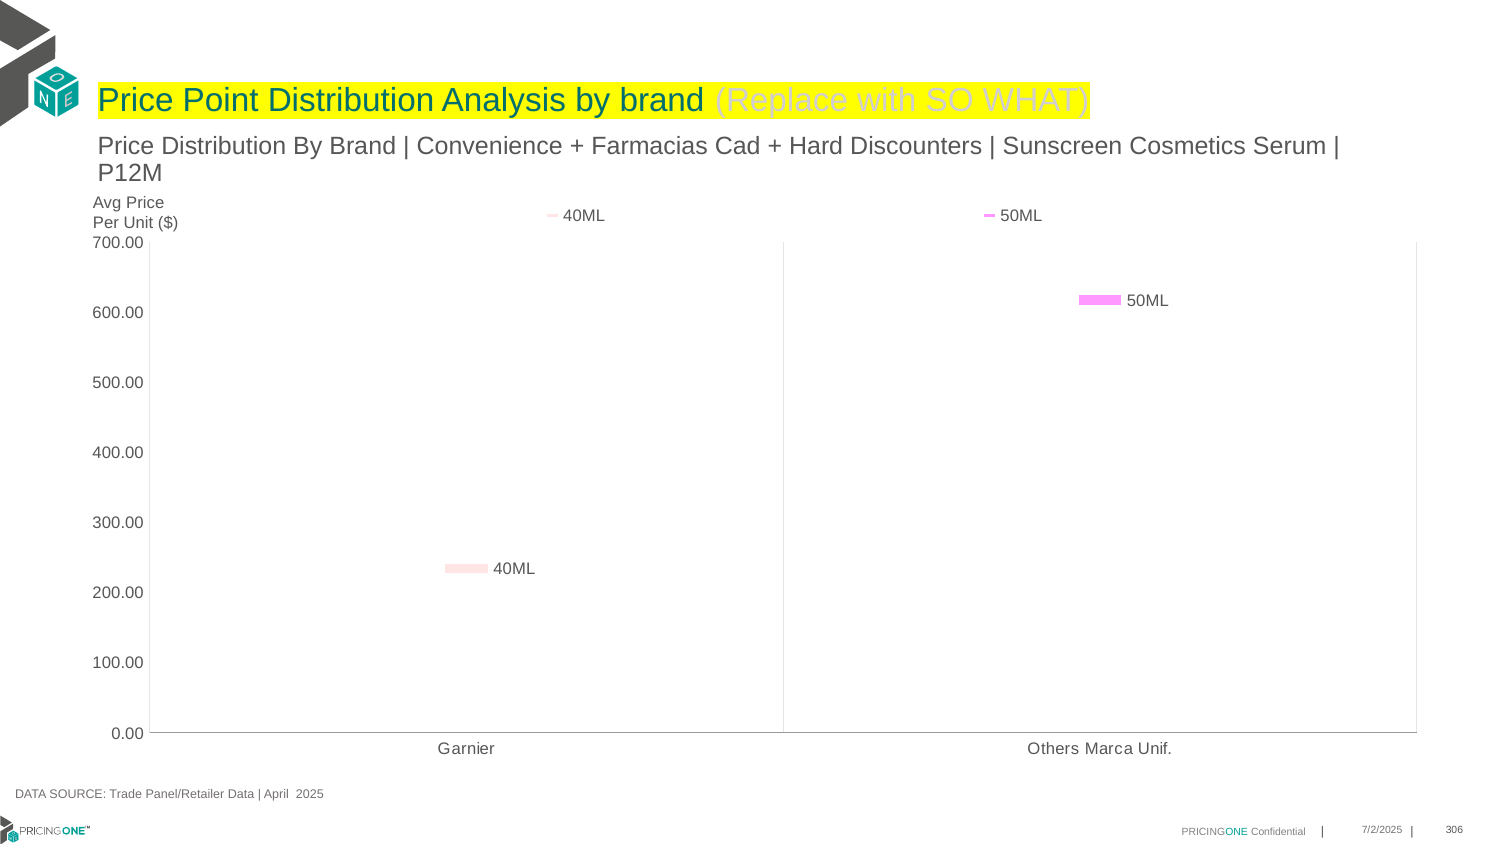

# Price Point Distribution Analysis by brand (Replace with SO WHAT)
Price Distribution By Brand | Convenience + Farmacias Cad + Hard Discounters | Sunscreen Cosmetics Serum | P12M

### Chart

| Category | 40ML | 50ML |
|---|---|---|
| Garnier | 234.5549 | None |
| Others Marca Unif. | None | 617.2735 |
Avg Price
Per Unit ($)
DATA SOURCE: Trade Panel/Retailer Data | April  2025
7/2/2025
306